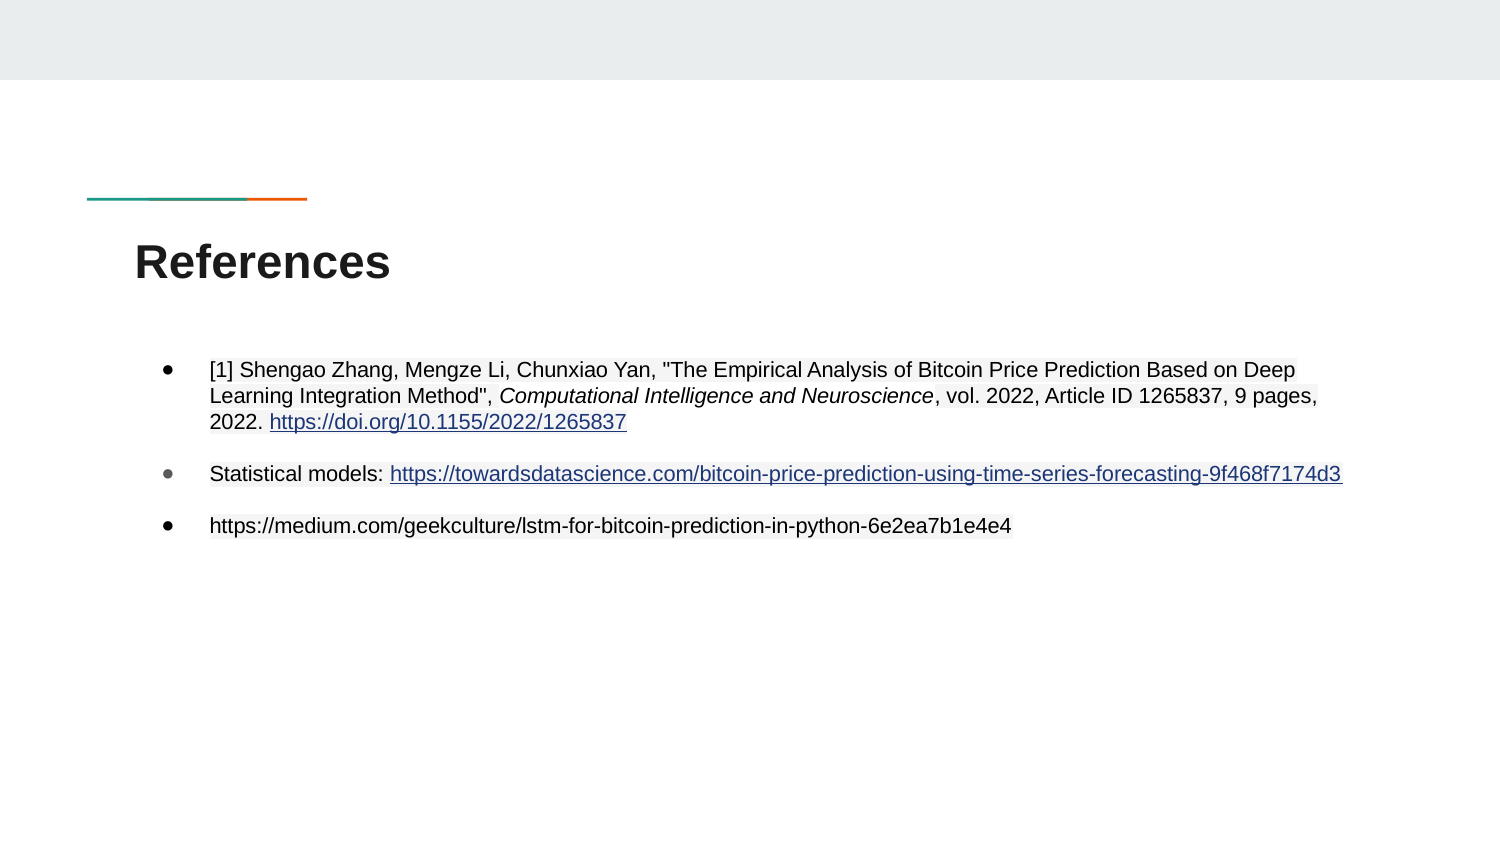

# References
[1] Shengao Zhang, Mengze Li, Chunxiao Yan, "The Empirical Analysis of Bitcoin Price Prediction Based on Deep Learning Integration Method", Computational Intelligence and Neuroscience, vol. 2022, Article ID 1265837, 9 pages, 2022. https://doi.org/10.1155/2022/1265837

Statistical models: https://towardsdatascience.com/bitcoin-price-prediction-using-time-series-forecasting-9f468f7174d3

https://medium.com/geekculture/lstm-for-bitcoin-prediction-in-python-6e2ea7b1e4e4